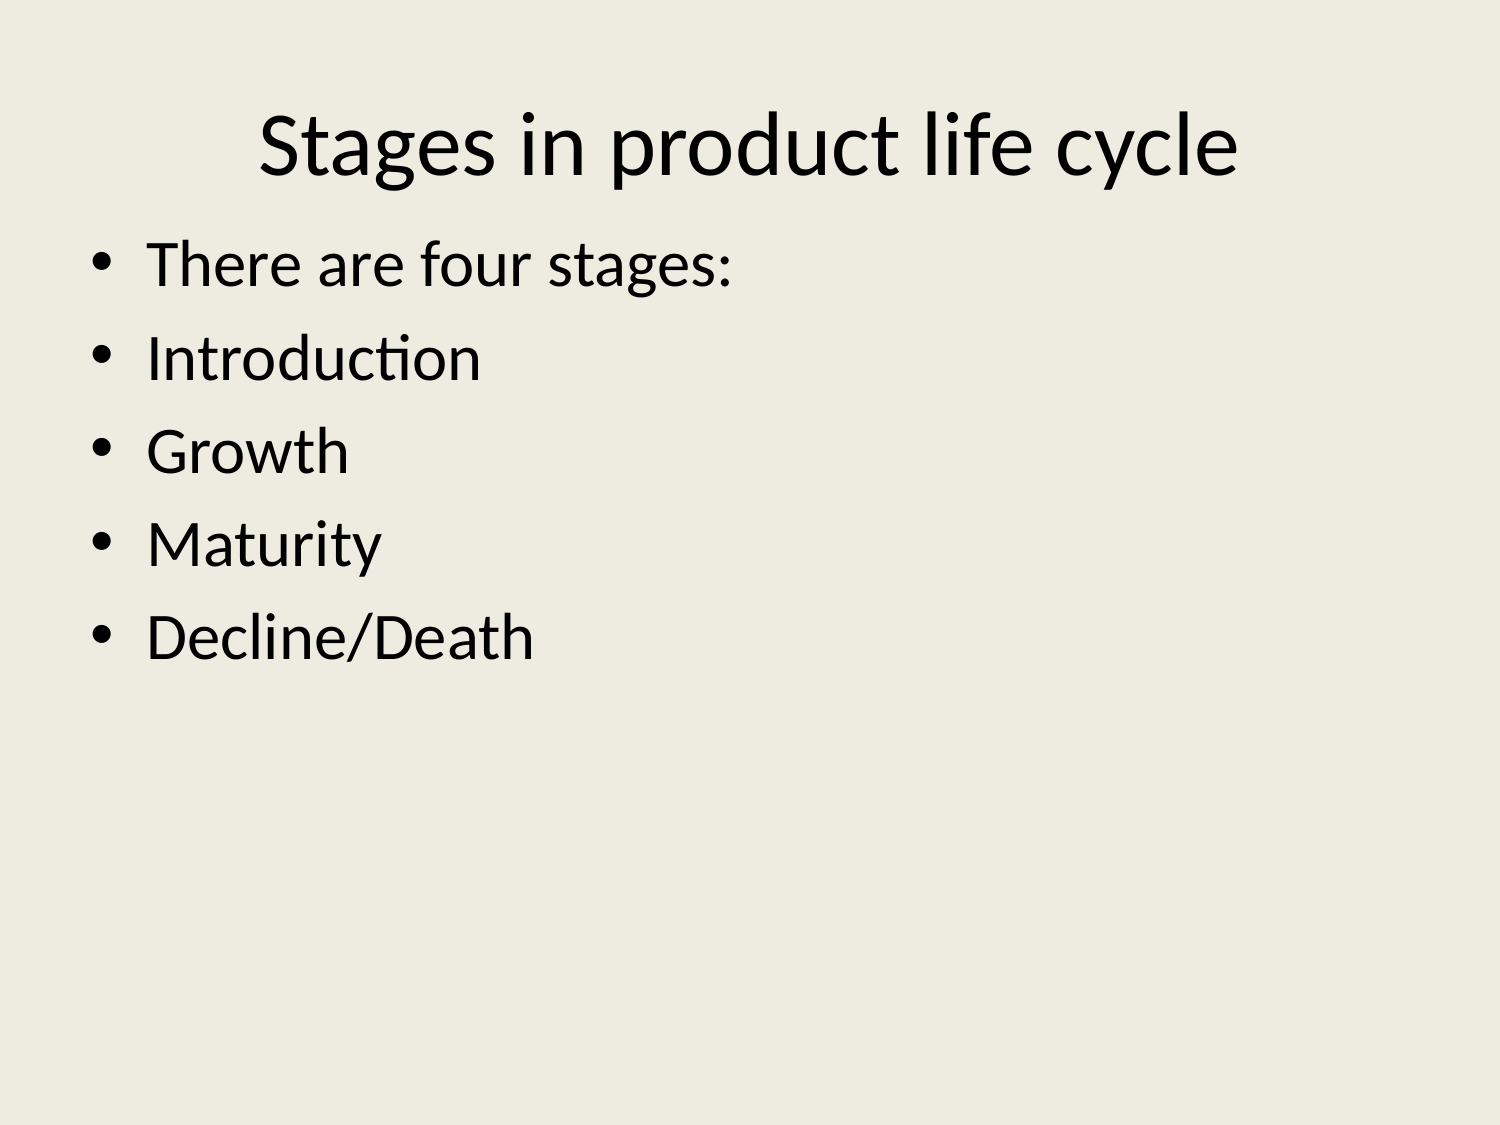

# Stages in product life cycle
There are four stages:
Introduction
Growth
Maturity
Decline/Death